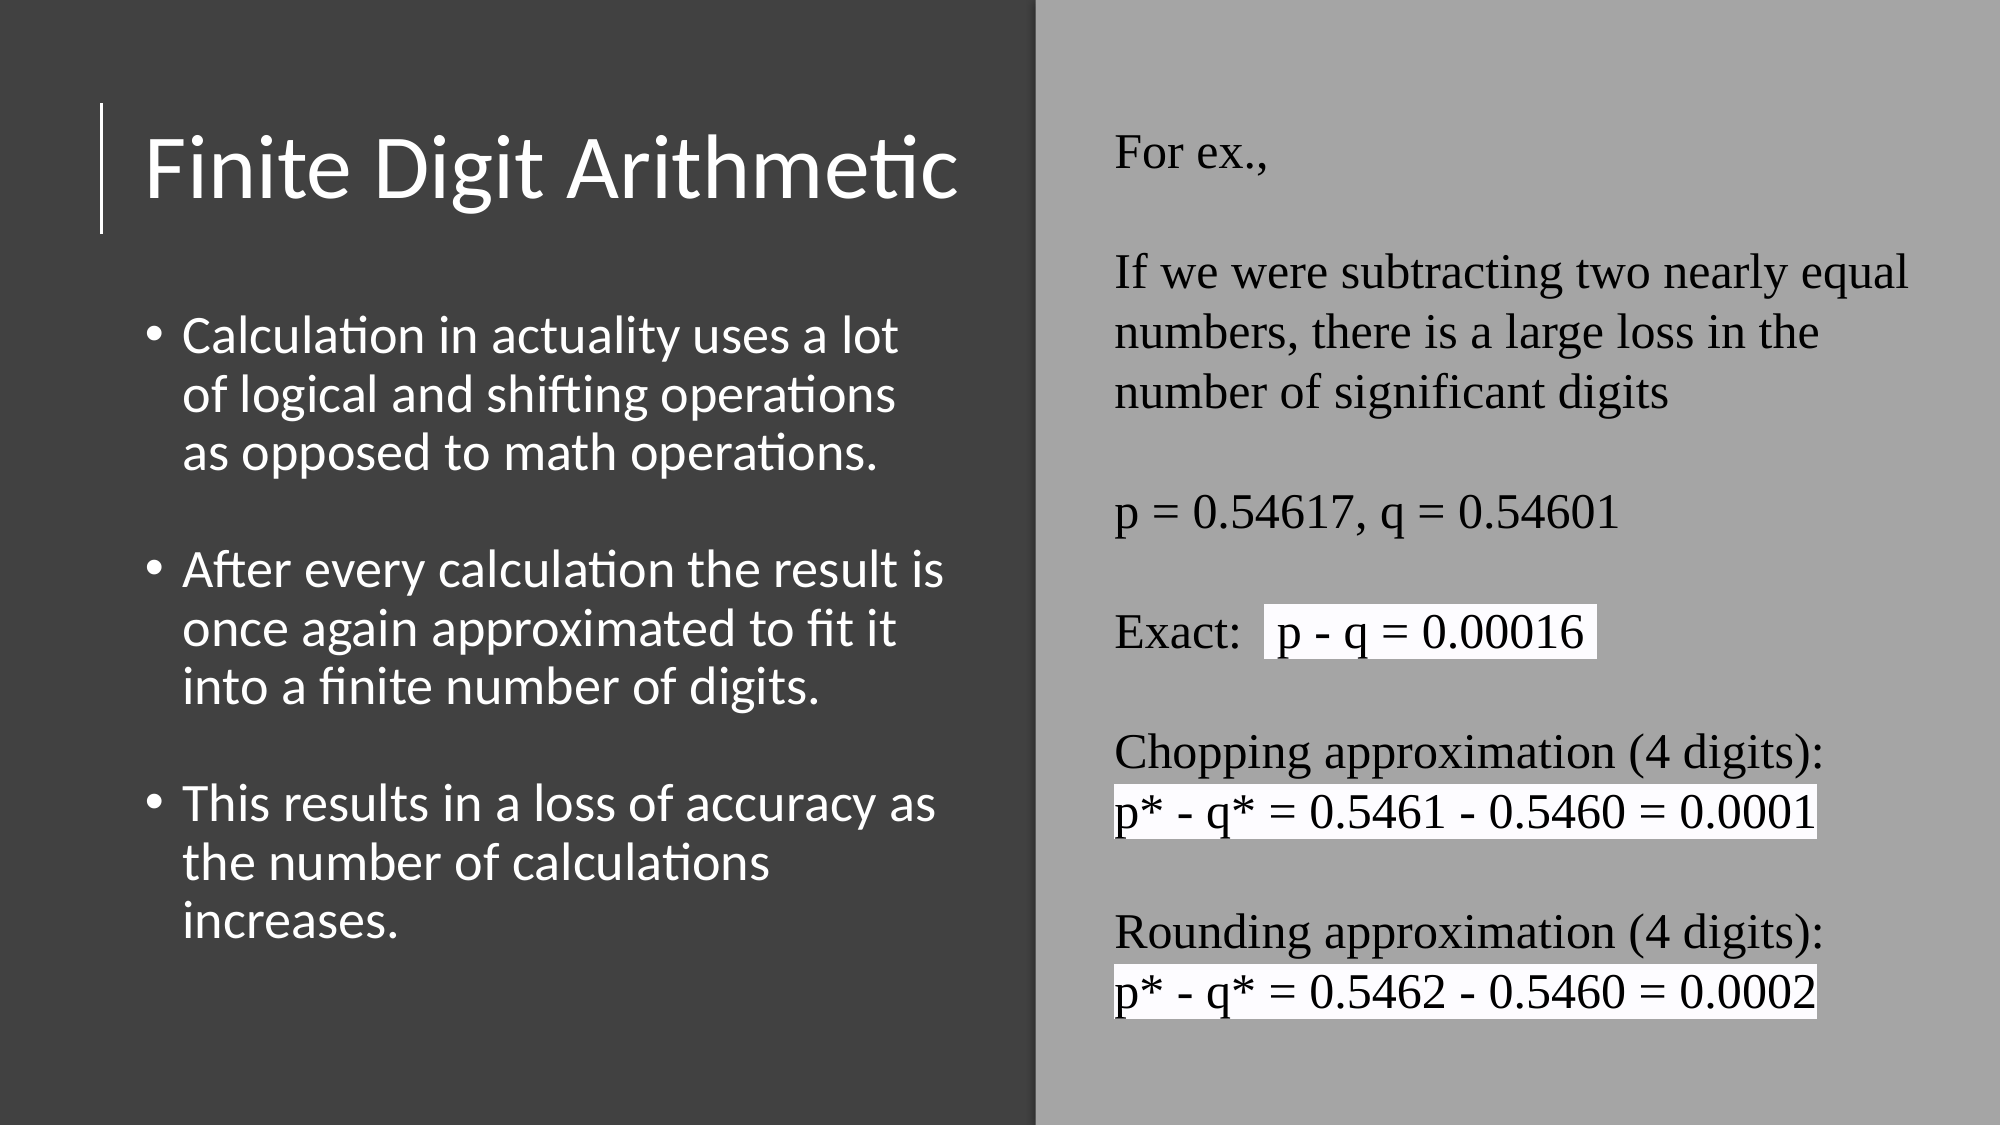

# Finite Digit Arithmetic
For ex.,

If we were subtracting two nearly equal numbers, there is a large loss in the number of significant digits

p = 0.54617, q = 0.54601

Exact: 	 p - q = 0.00016

Chopping approximation (4 digits):
p* - q* = 0.5461 - 0.5460 = 0.0001

Rounding approximation (4 digits):
p* - q* = 0.5462 - 0.5460 = 0.0002
Calculation in actuality uses a lot of logical and shifting operations as opposed to math operations.

After every calculation the result is once again approximated to fit it into a finite number of digits.

This results in a loss of accuracy as the number of calculations increases.
22